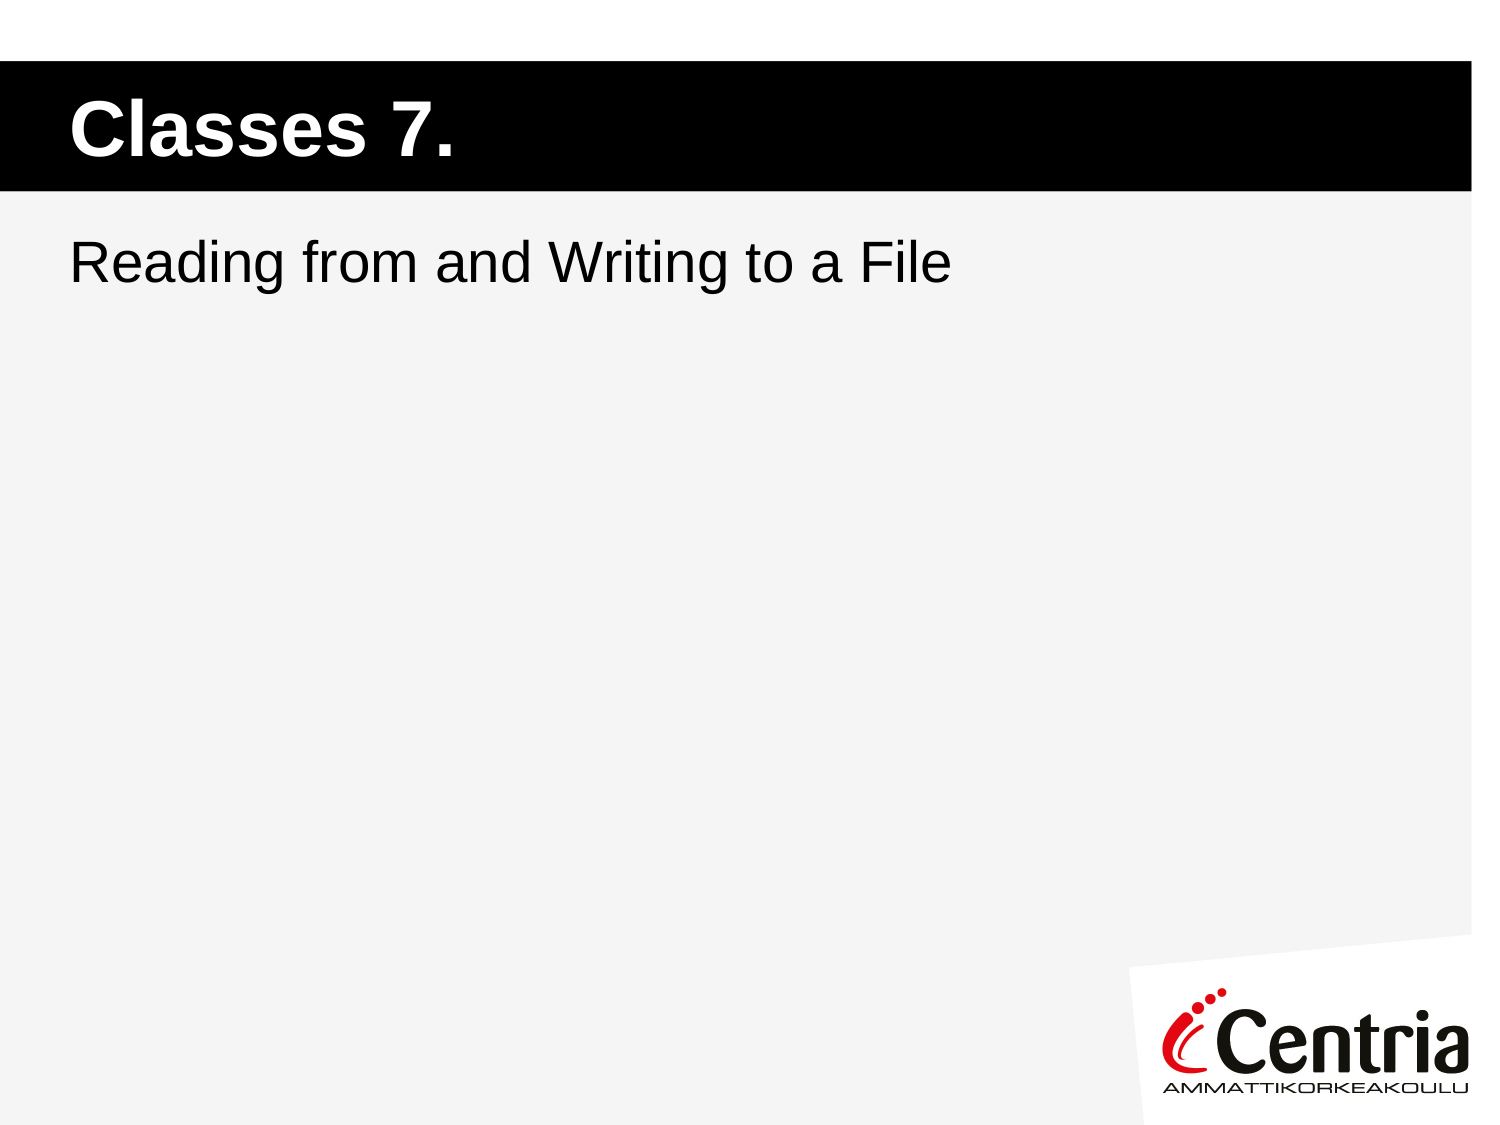

# Classes 7.
Reading from and Writing to a File